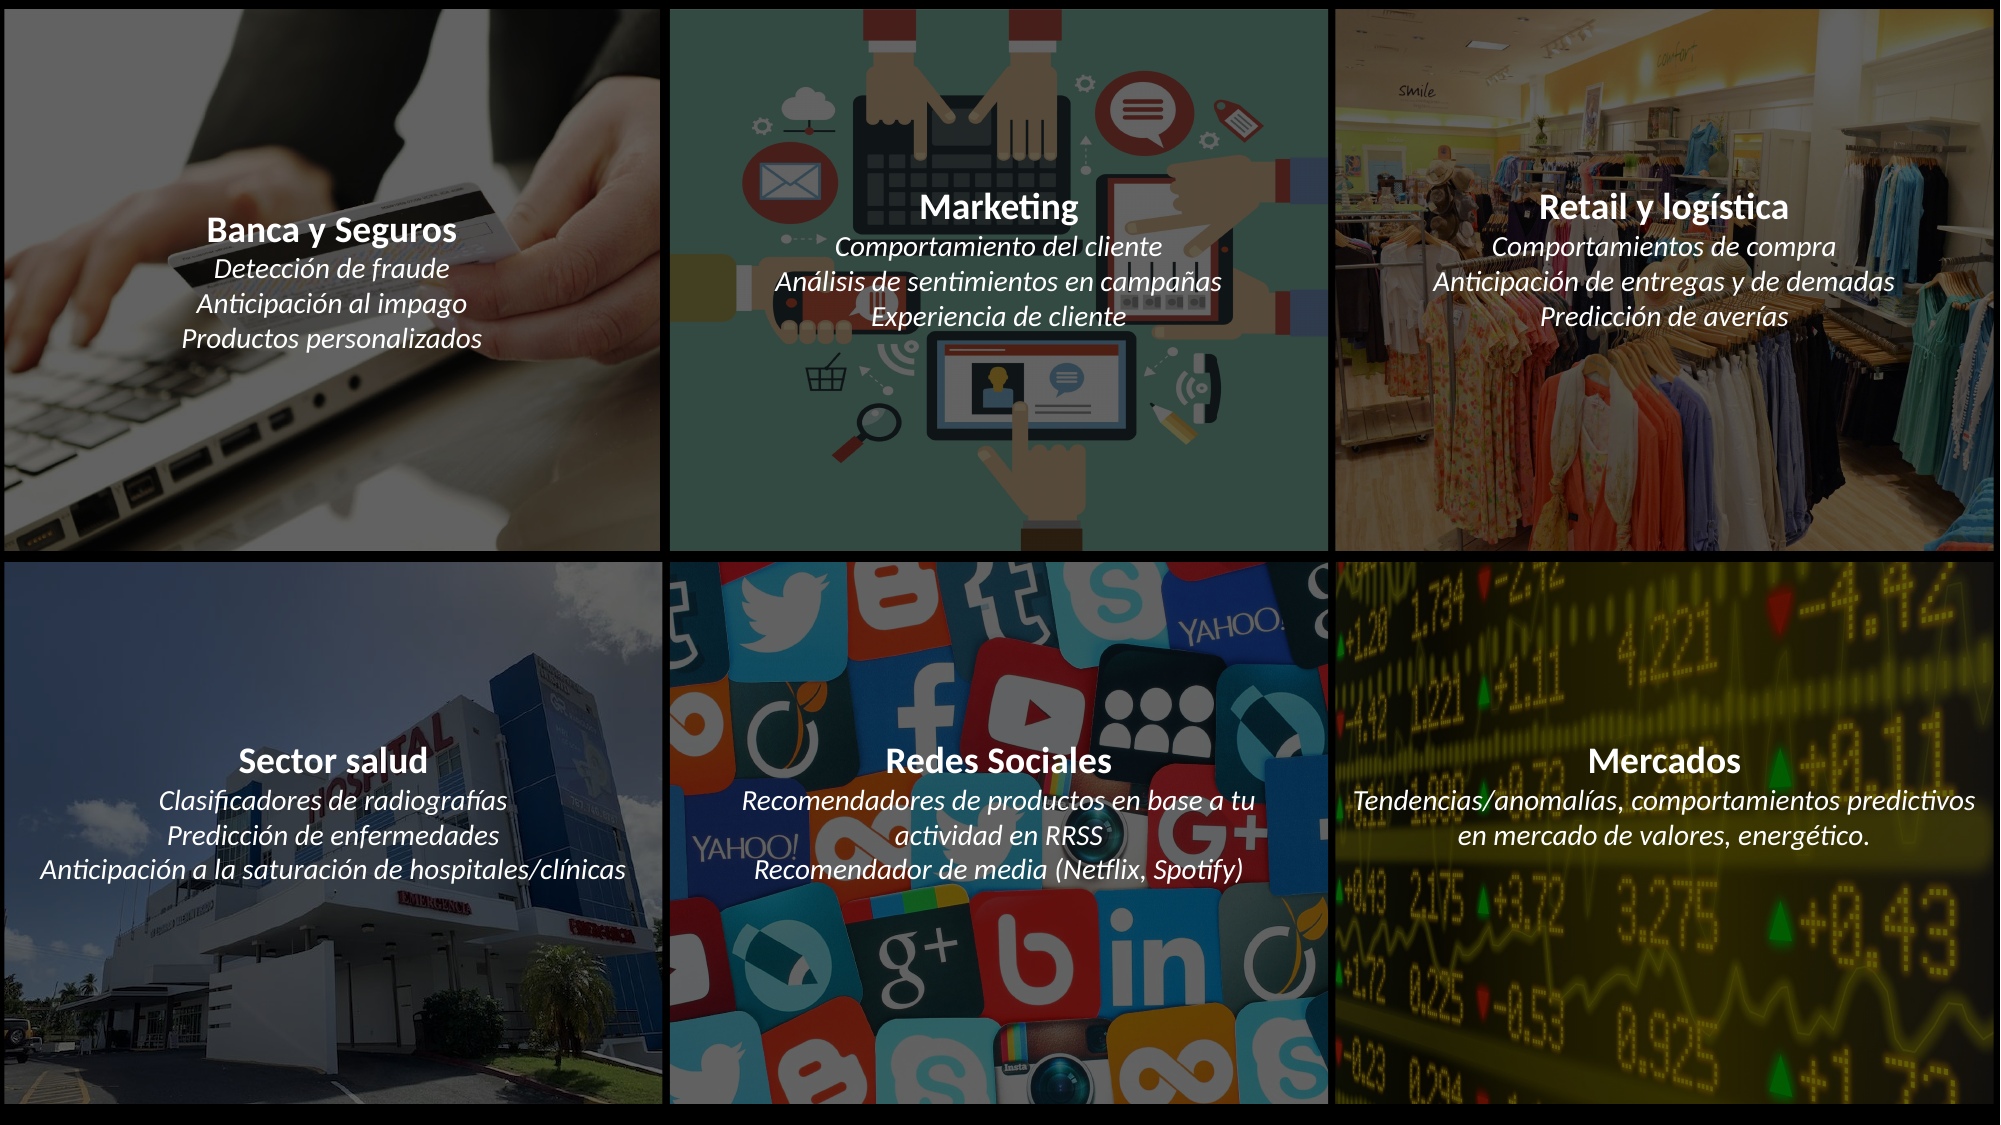

Banca y Seguros
Detección de fraude
Anticipación al impago
Productos personalizados
Marketing
Comportamiento del cliente
Análisis de sentimientos en campañas
Experiencia de cliente

Retail y logística
Comportamientos de compra
Anticipación de entregas y de demadas
Predicción de averías

Sector salud
Clasificadores de radiografías
Predicción de enfermedades
Anticipación a la saturación de hospitales/clínicas

Redes Sociales
Recomendadores de productos en base a tu actividad en RRSS
Recomendador de media (Netflix, Spotify)

Mercados
Tendencias/anomalías, comportamientos predictivos en mercado de valores, energético.